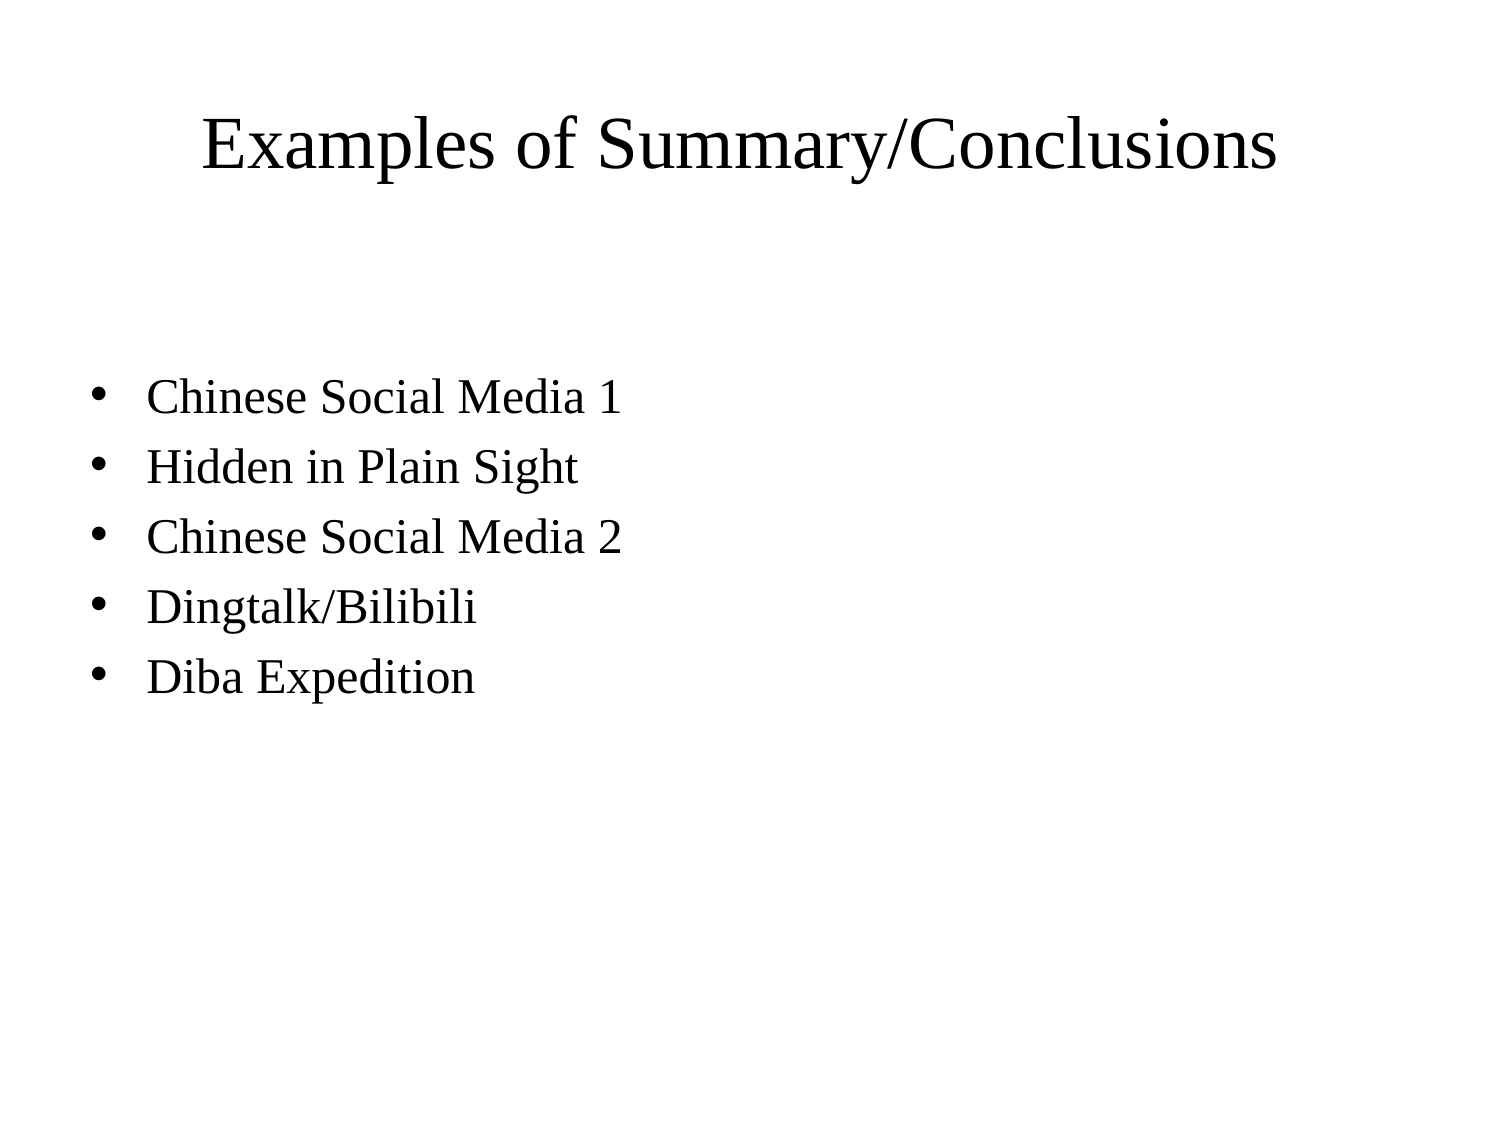

# Examples of Summary/Conclusions
Chinese Social Media 1
Hidden in Plain Sight
Chinese Social Media 2
Dingtalk/Bilibili
Diba Expedition